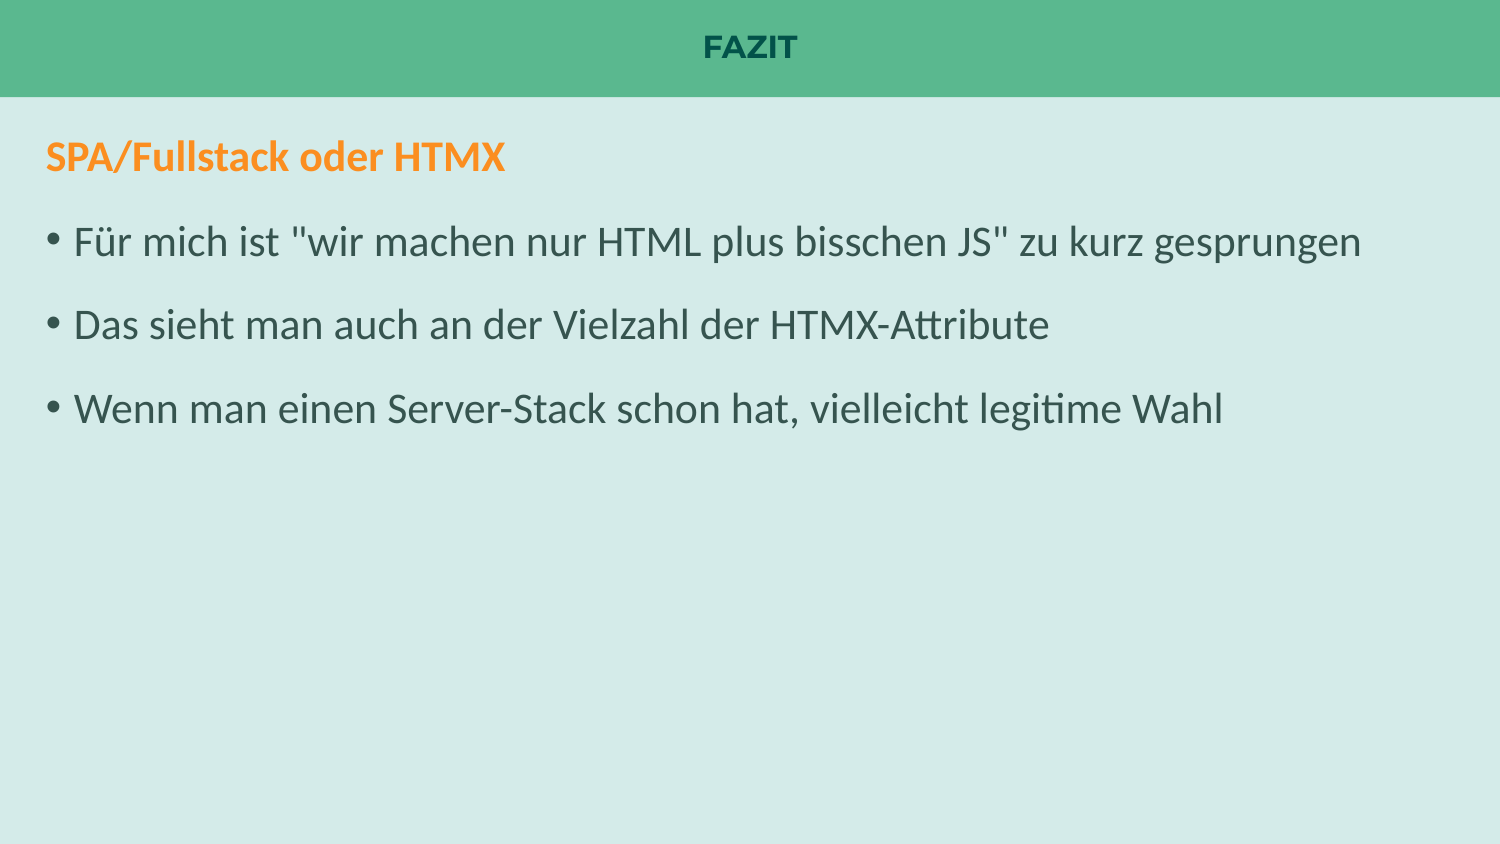

# Fazit
SPA/Fullstack oder HTMX
Für mich ist "wir machen nur HTML plus bisschen JS" zu kurz gesprungen
Das sieht man auch an der Vielzahl der HTMX-Attribute
Wenn man einen Server-Stack schon hat, vielleicht legitime Wahl